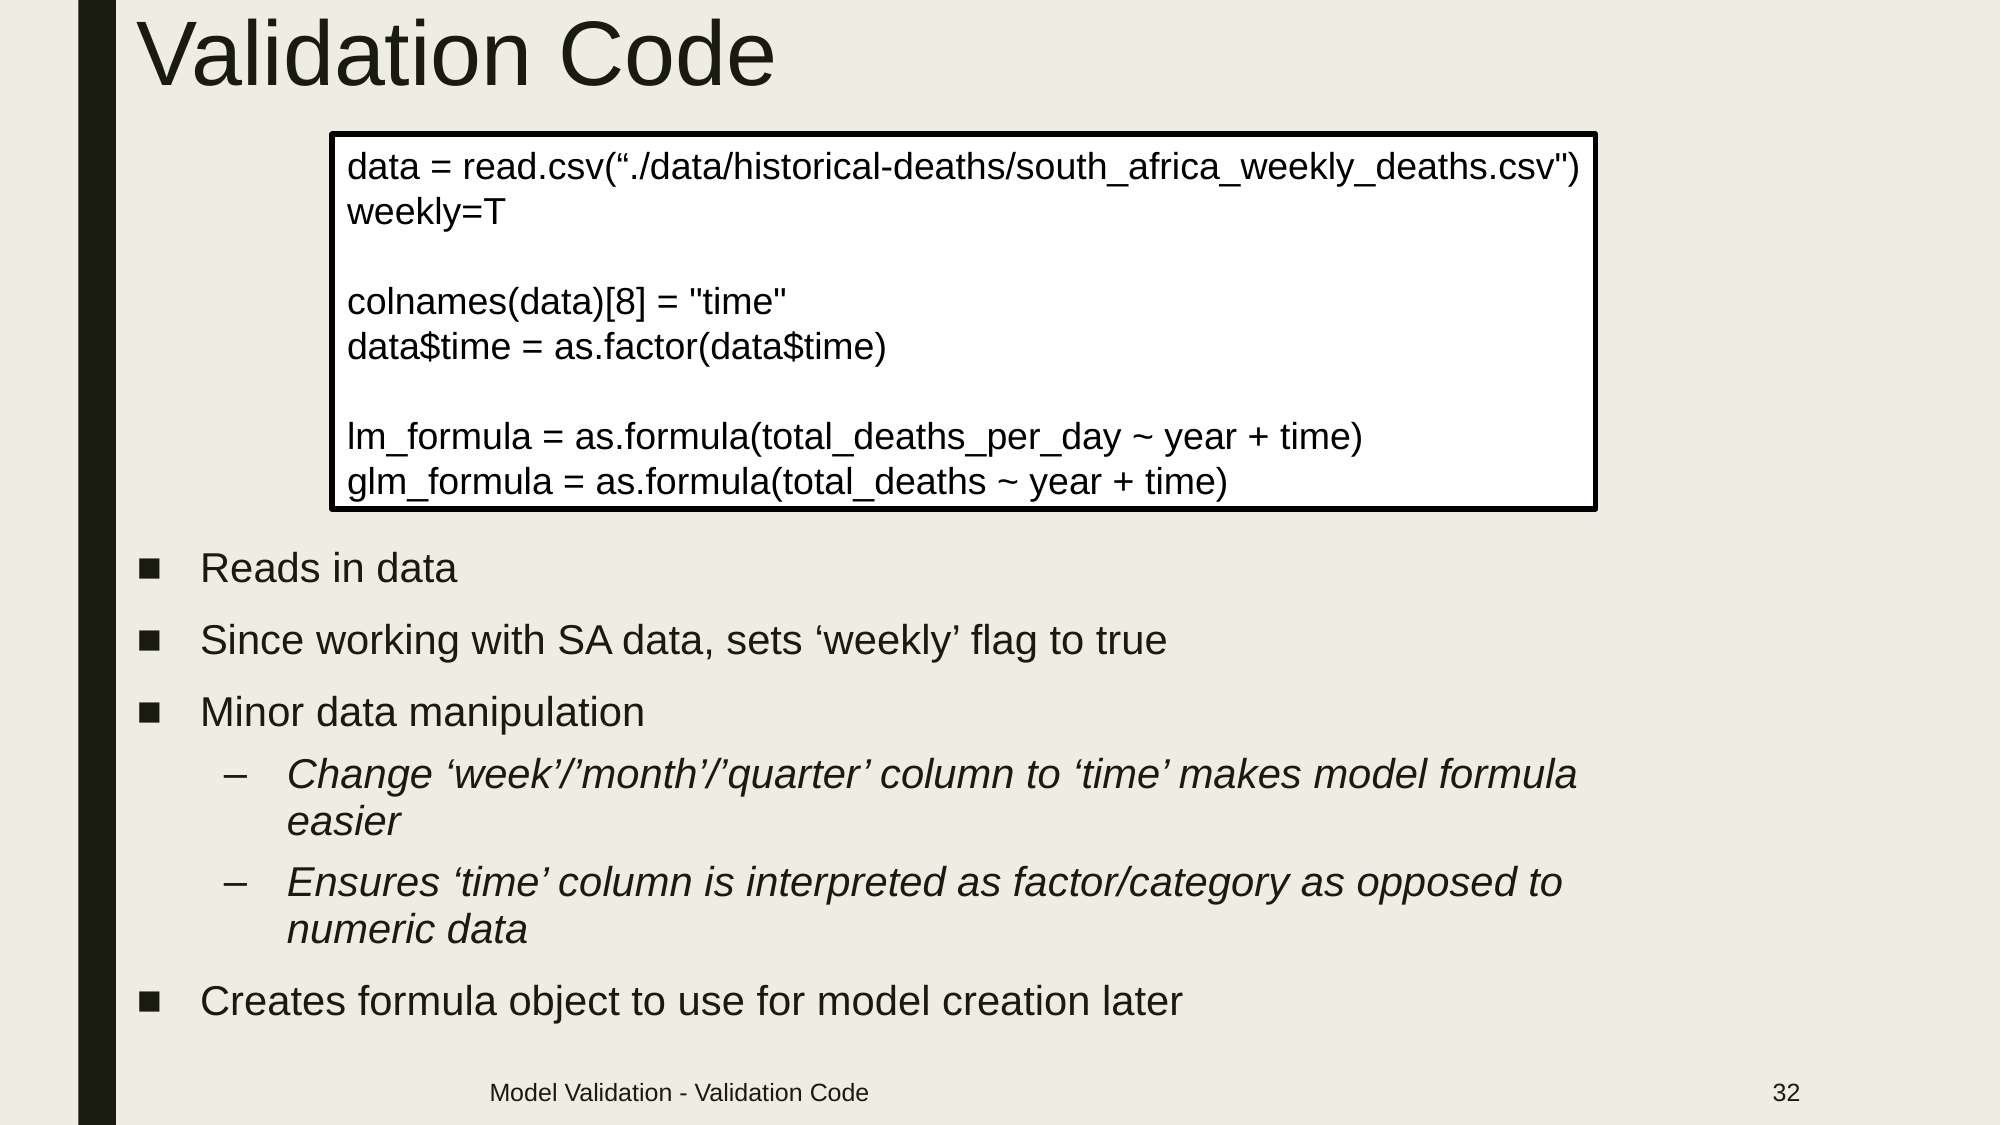

# Validation Code
data = read.csv(“./data/historical-deaths/south_africa_weekly_deaths.csv")
weekly=T

colnames(data)[8] = "time"
data$time = as.factor(data$time)

lm_formula = as.formula(total_deaths_per_day ~ year + time)
glm_formula = as.formula(total_deaths ~ year + time)
Reads in data
Since working with SA data, sets ‘weekly’ flag to true
Minor data manipulation
Change ‘week’/’month’/’quarter’ column to ‘time’ makes model formula easier
Ensures ‘time’ column is interpreted as factor/category as opposed to numeric data
Creates formula object to use for model creation later
Model Validation - Validation Code
32